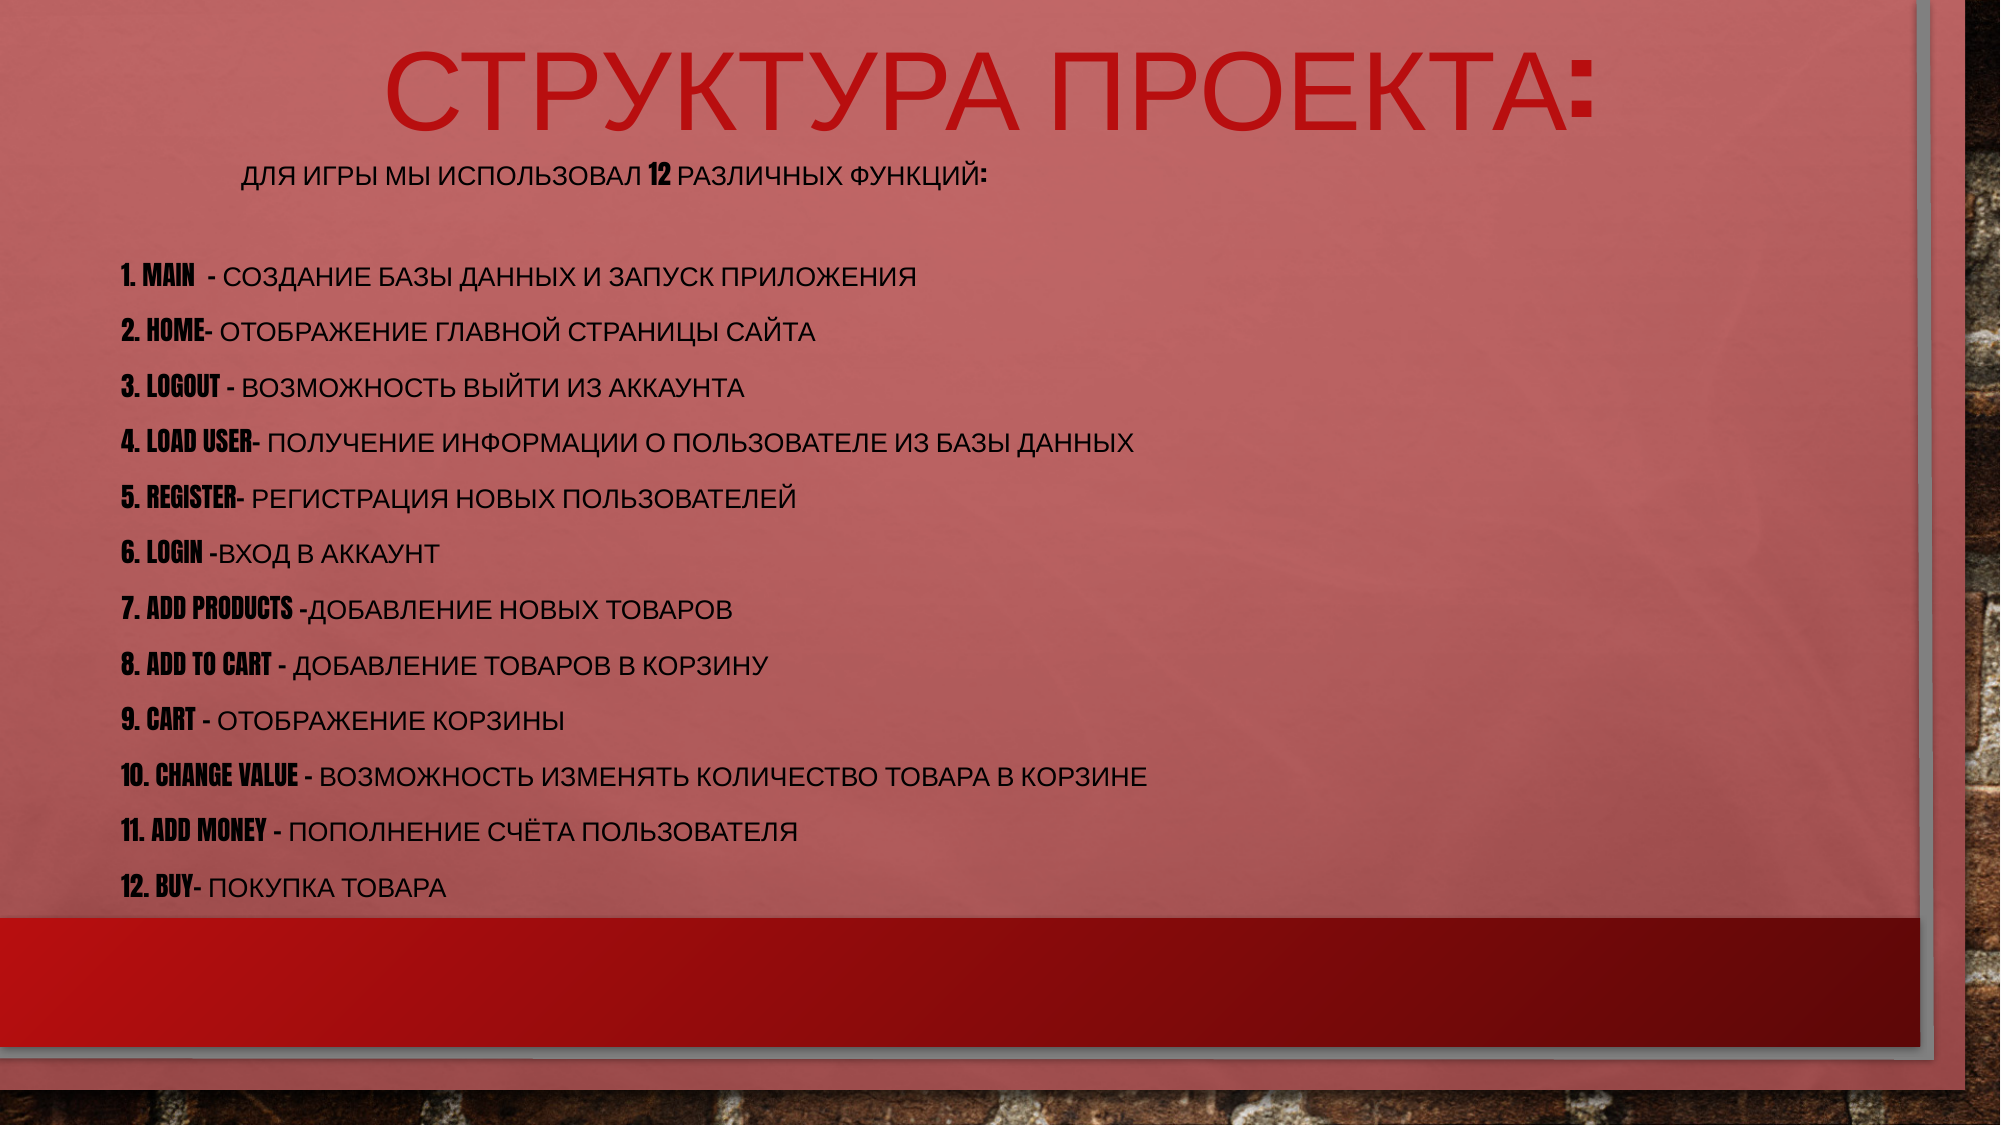

Структура проекта:
               Для игры МЫ использовал 12 различных функций:
1. main  - создание базы данных и запуск приложения
2. home– отображение главной страницы сайта
3. logout – Возможность выйти из аккаунта
4. load user- Получение информации о пользователе из базы данных
5. register- Регистрация новых пользователей
6. login –вход в аккаунт
7. Add products –добавление новых товаров
8. Add to cart – добавление товаров в корзину
9. Cart – Отображение корзины
10. Change value – Возможность изменять количество товара в корзине
11. Add money – Пополнение счёта пользователя
12. buy- покупка товара